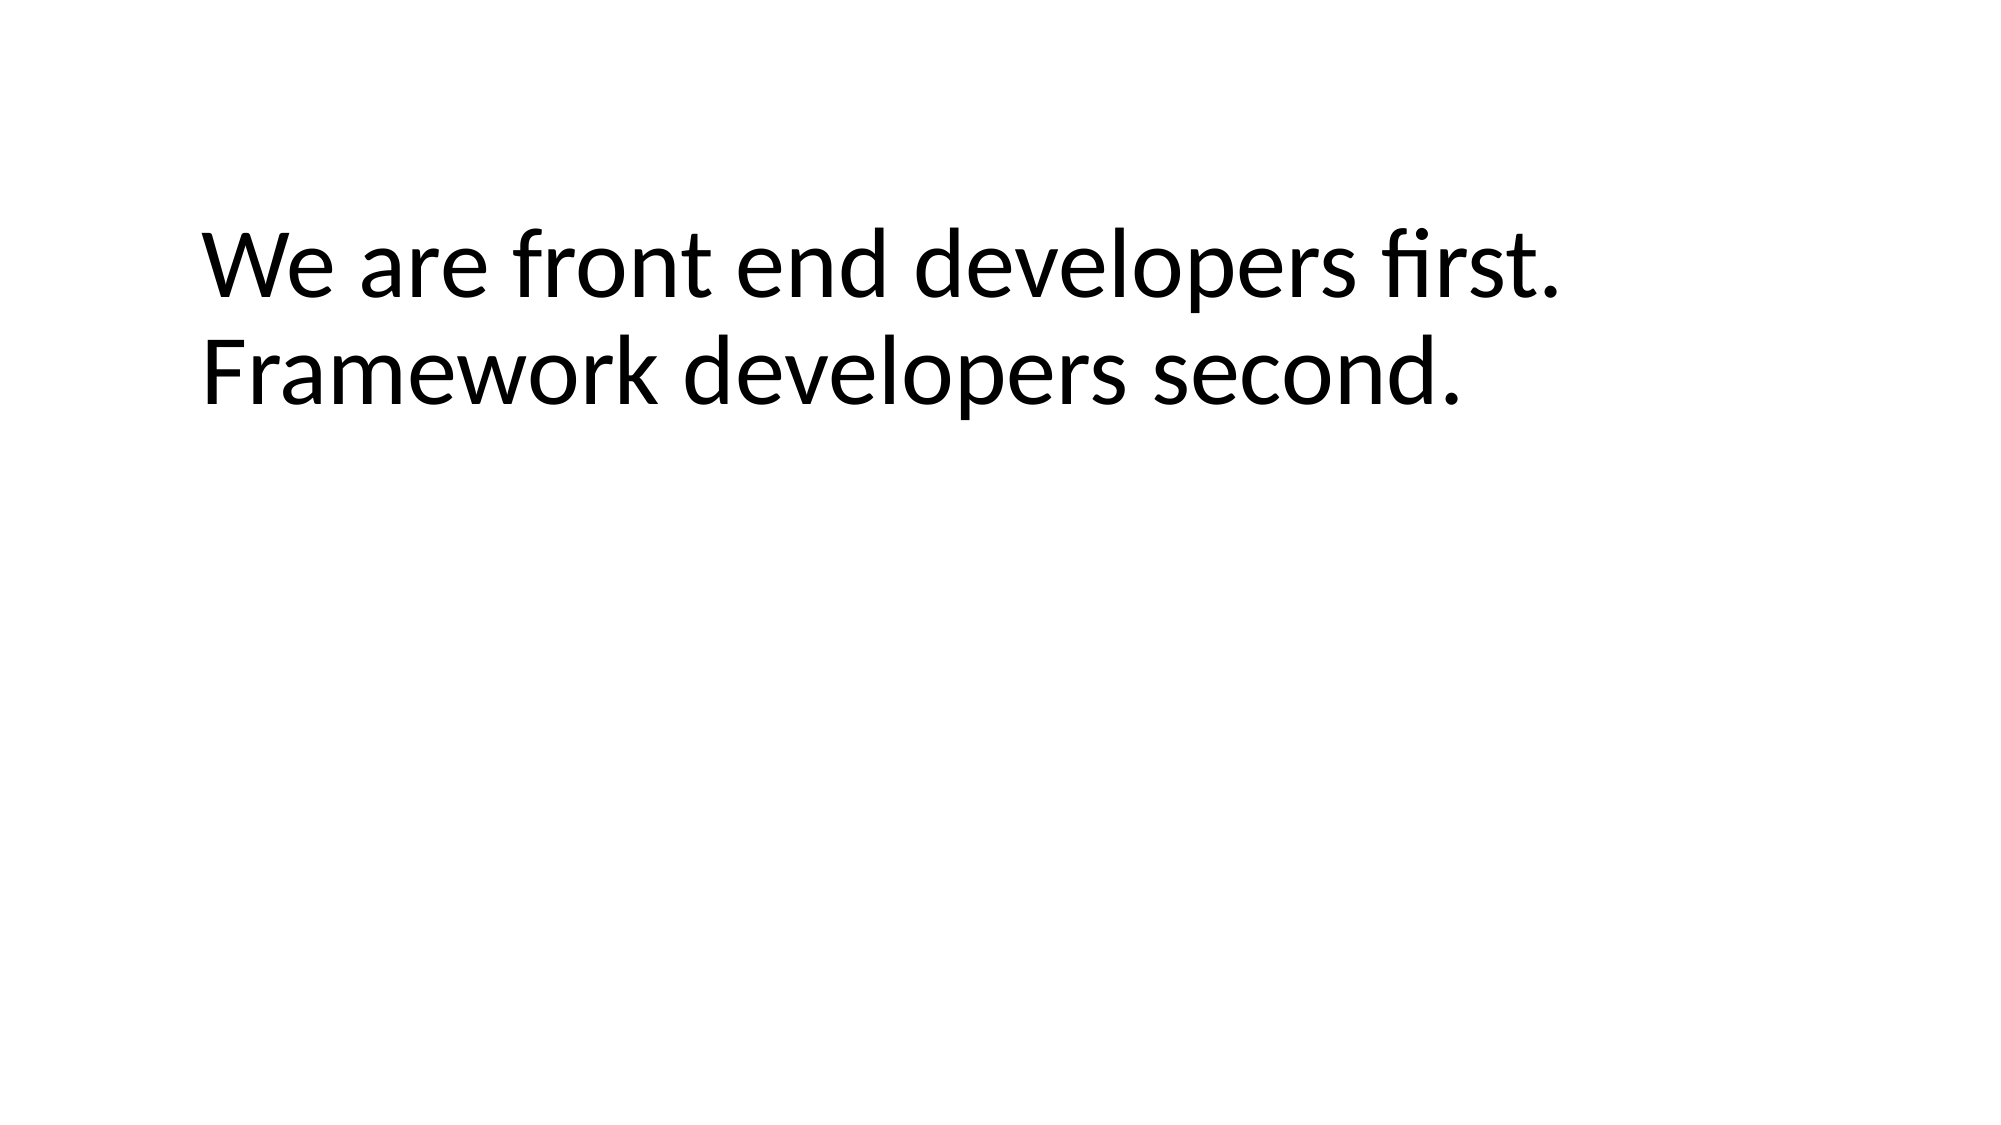

We are front end developers first. Framework developers second.